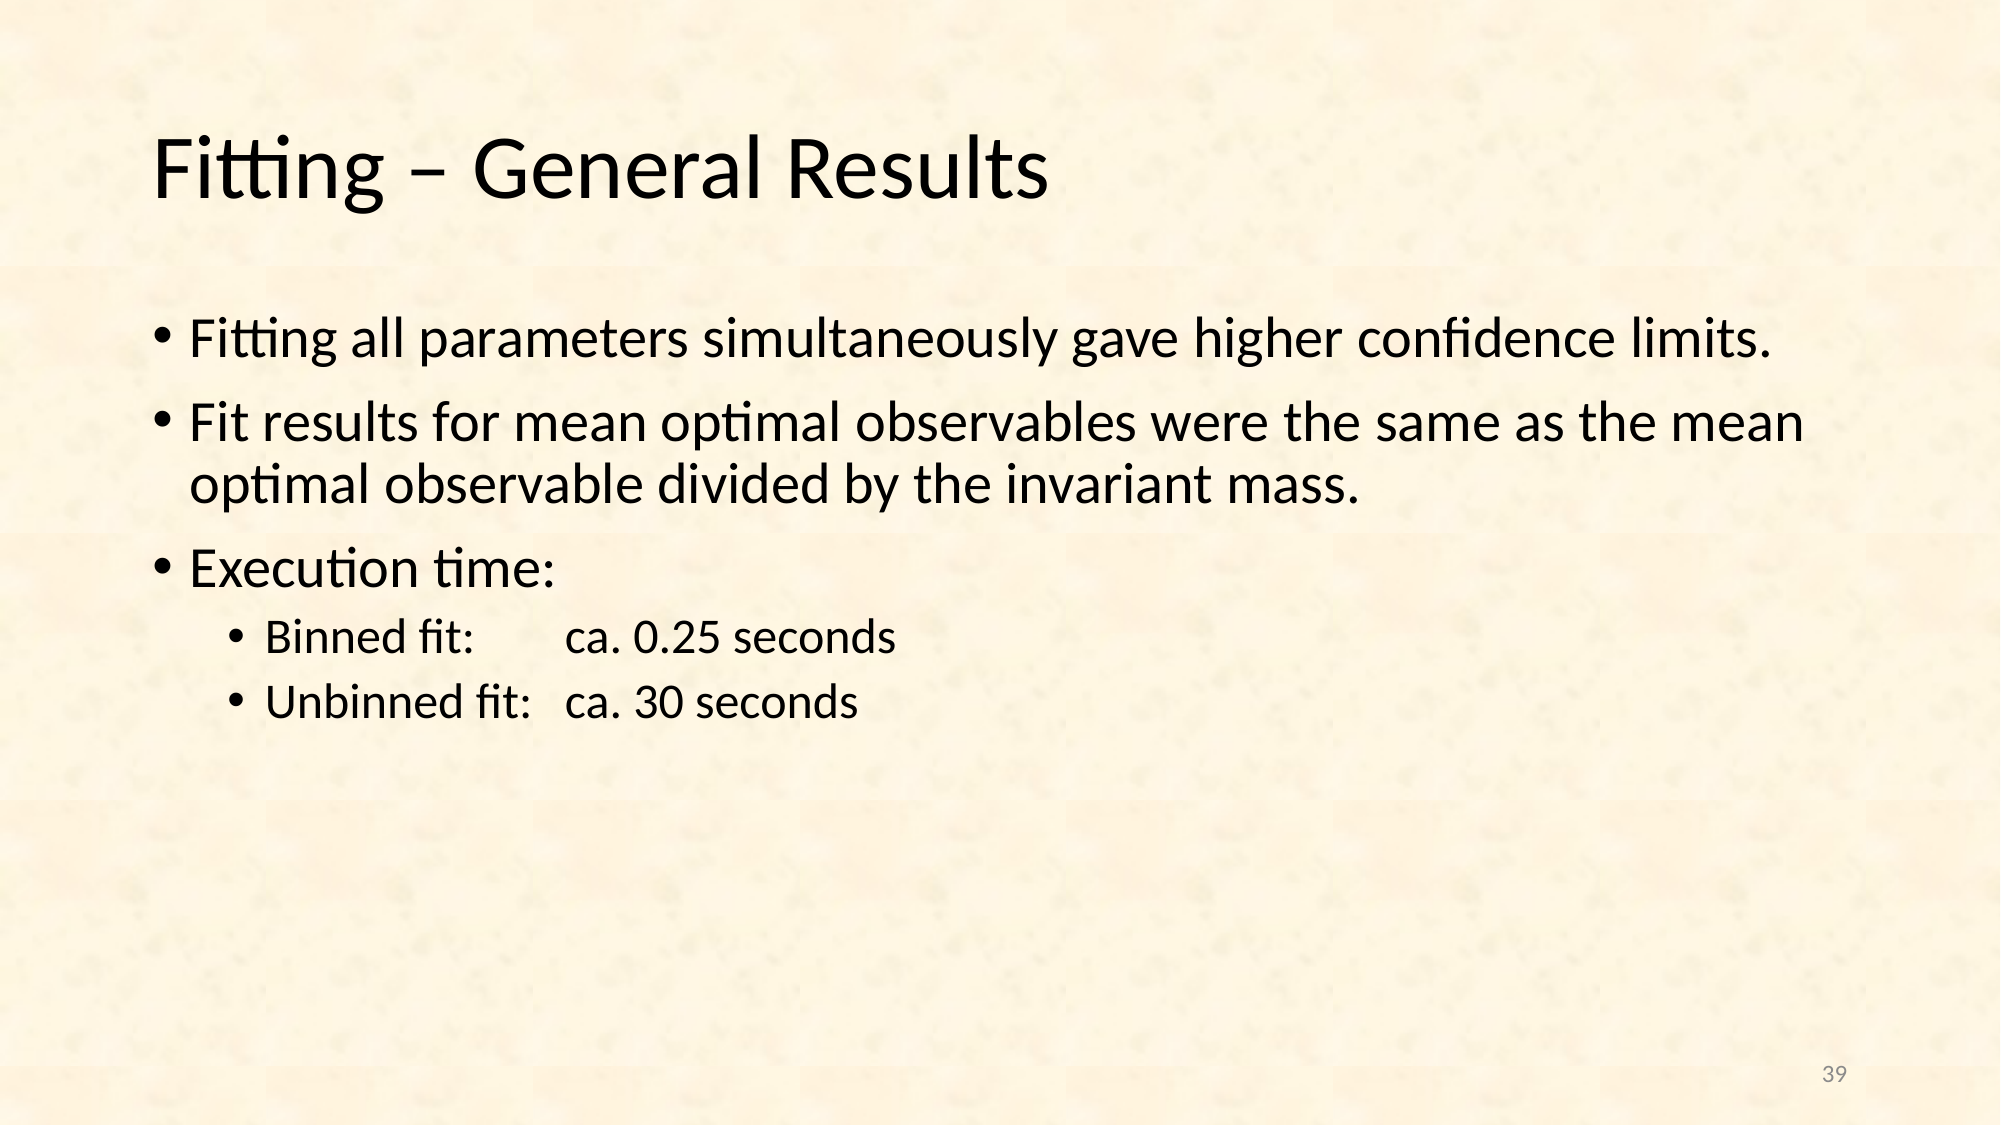

# Fitting – General Results
Fitting all parameters simultaneously gave higher confidence limits.
Fit results for mean optimal observables were the same as the mean optimal observable divided by the invariant mass.
Execution time:
Binned fit:	ca. 0.25 seconds
Unbinned fit:	ca. 30 seconds

39